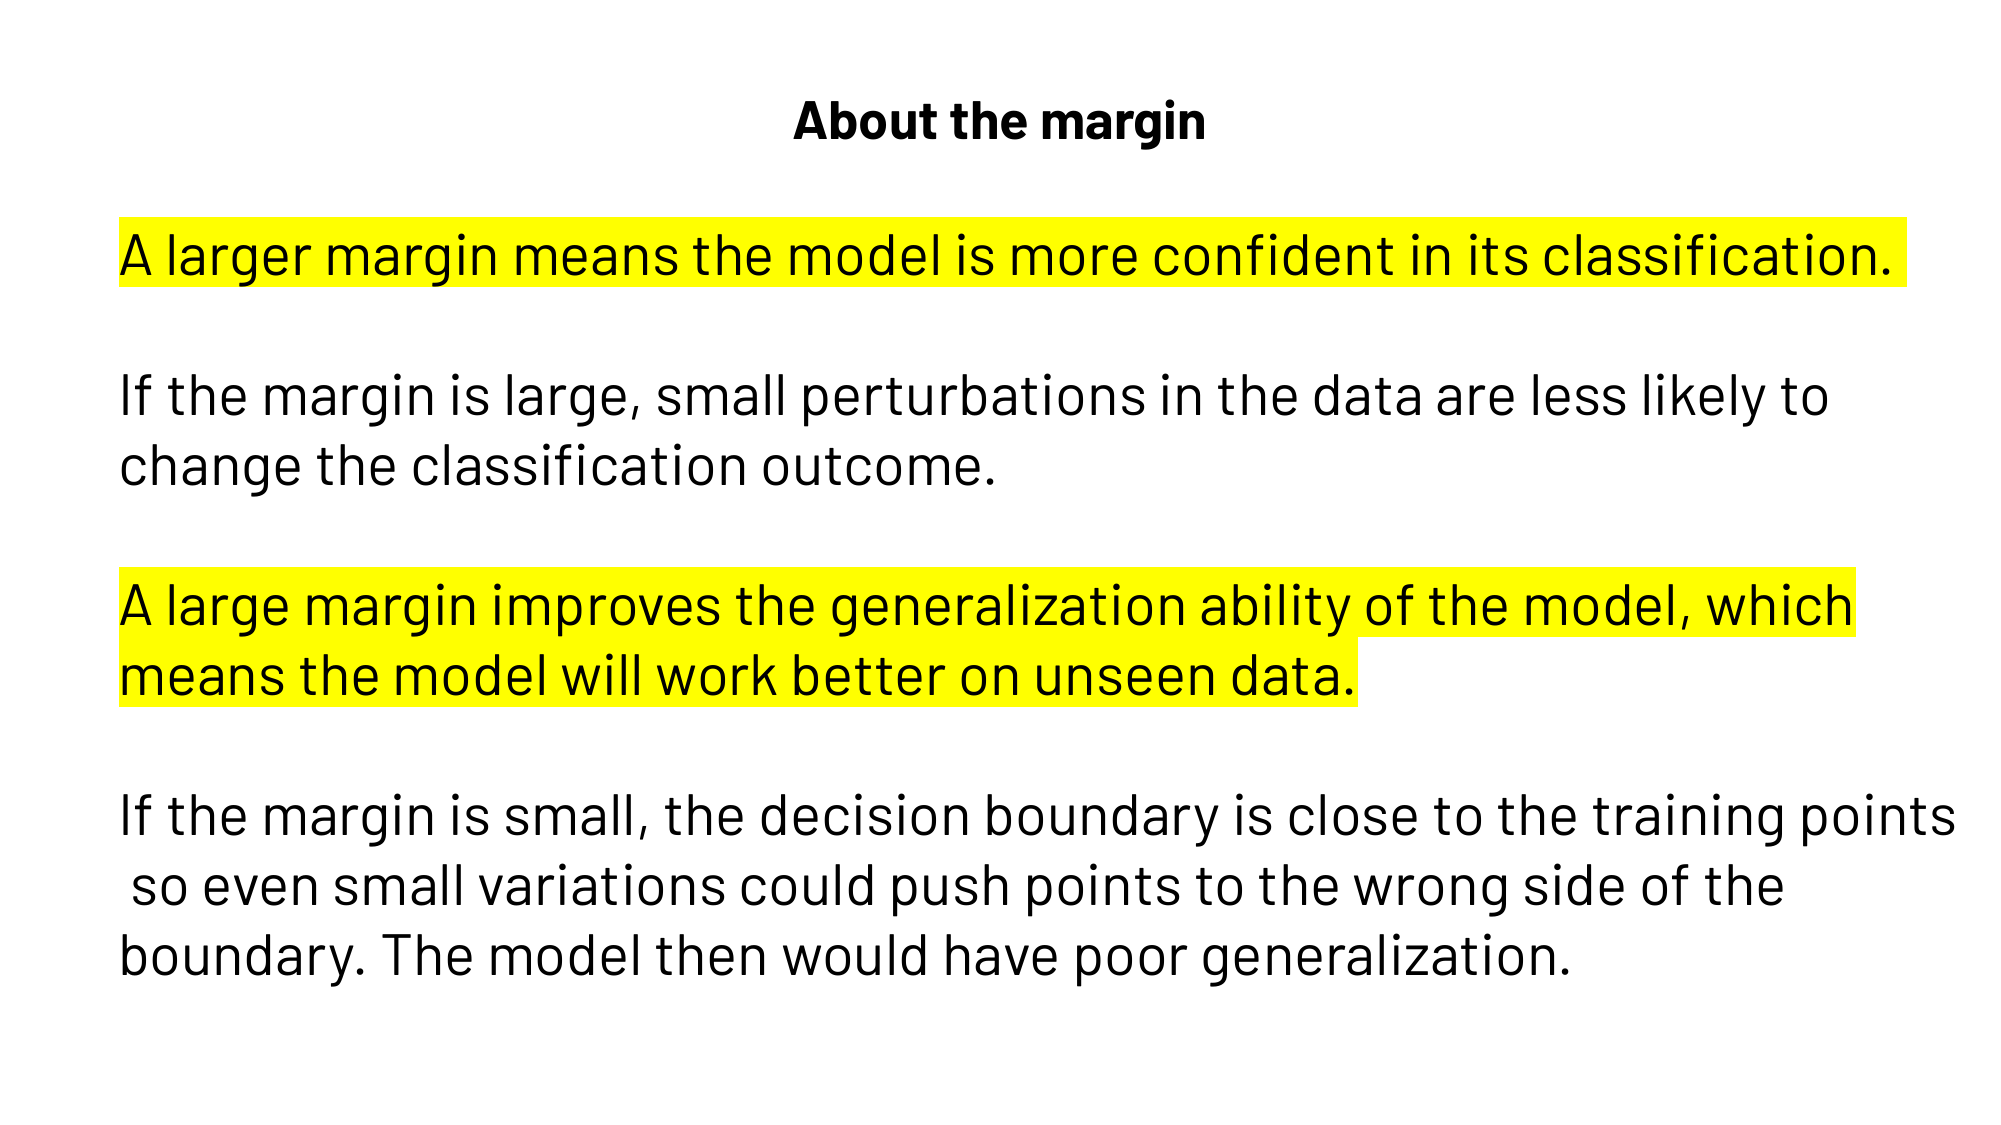

About the margin
A larger margin means the model is more confident in its classification.

If the margin is large, small perturbations in the data are less likely to change the classification outcome.

A large margin improves the generalization ability of the model, which means the model will work better on unseen data.

If the margin is small, the decision boundary is close to the training points  so even small variations could push points to the wrong side of the boundary. The model then would have poor generalization.